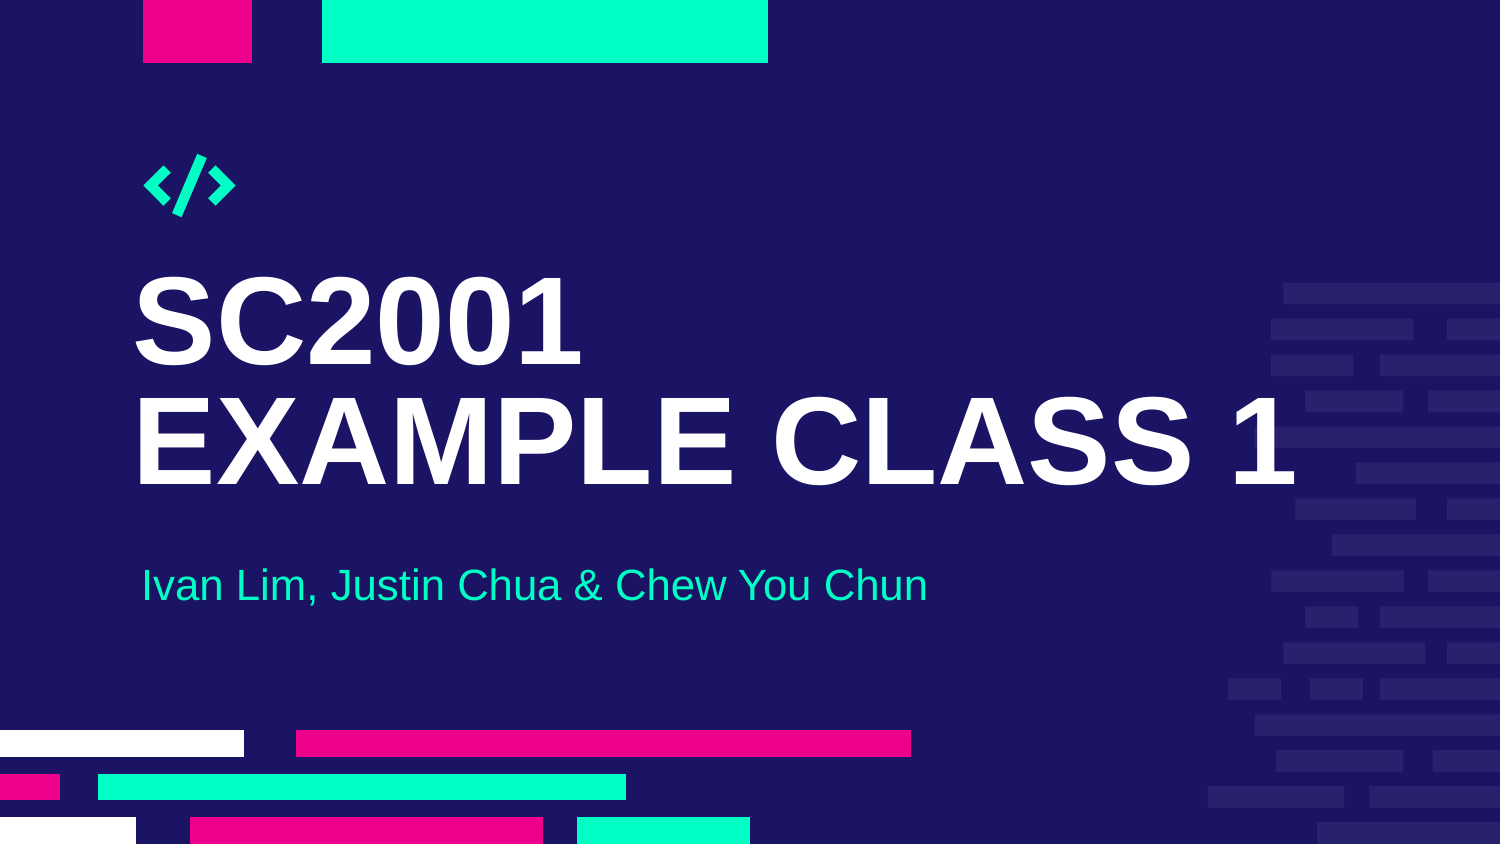

# SC2001
EXAMPLE CLASS 1
Ivan Lim, Justin Chua & Chew You Chun